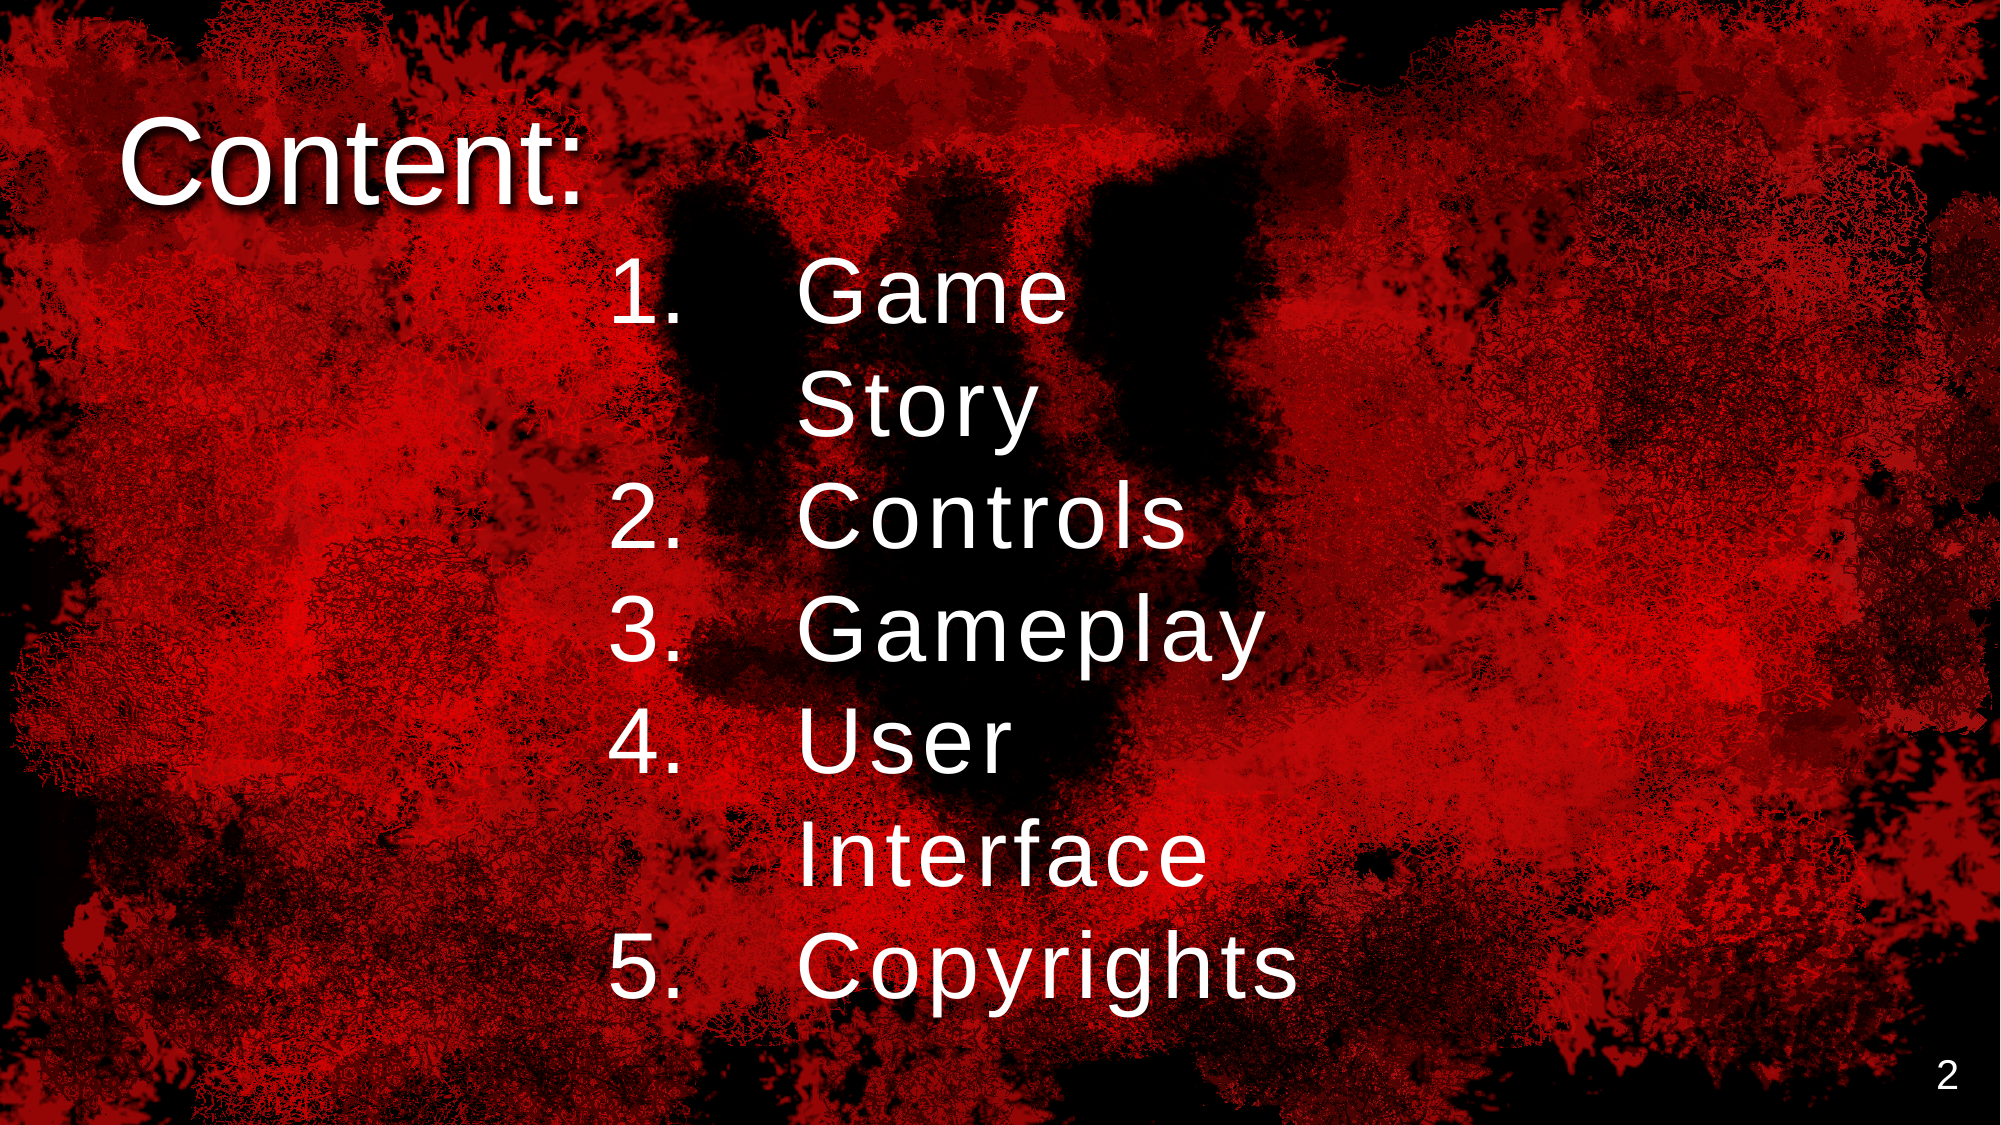

Content:
Game Story
Controls
Gameplay
User Interface
Copyrights
2